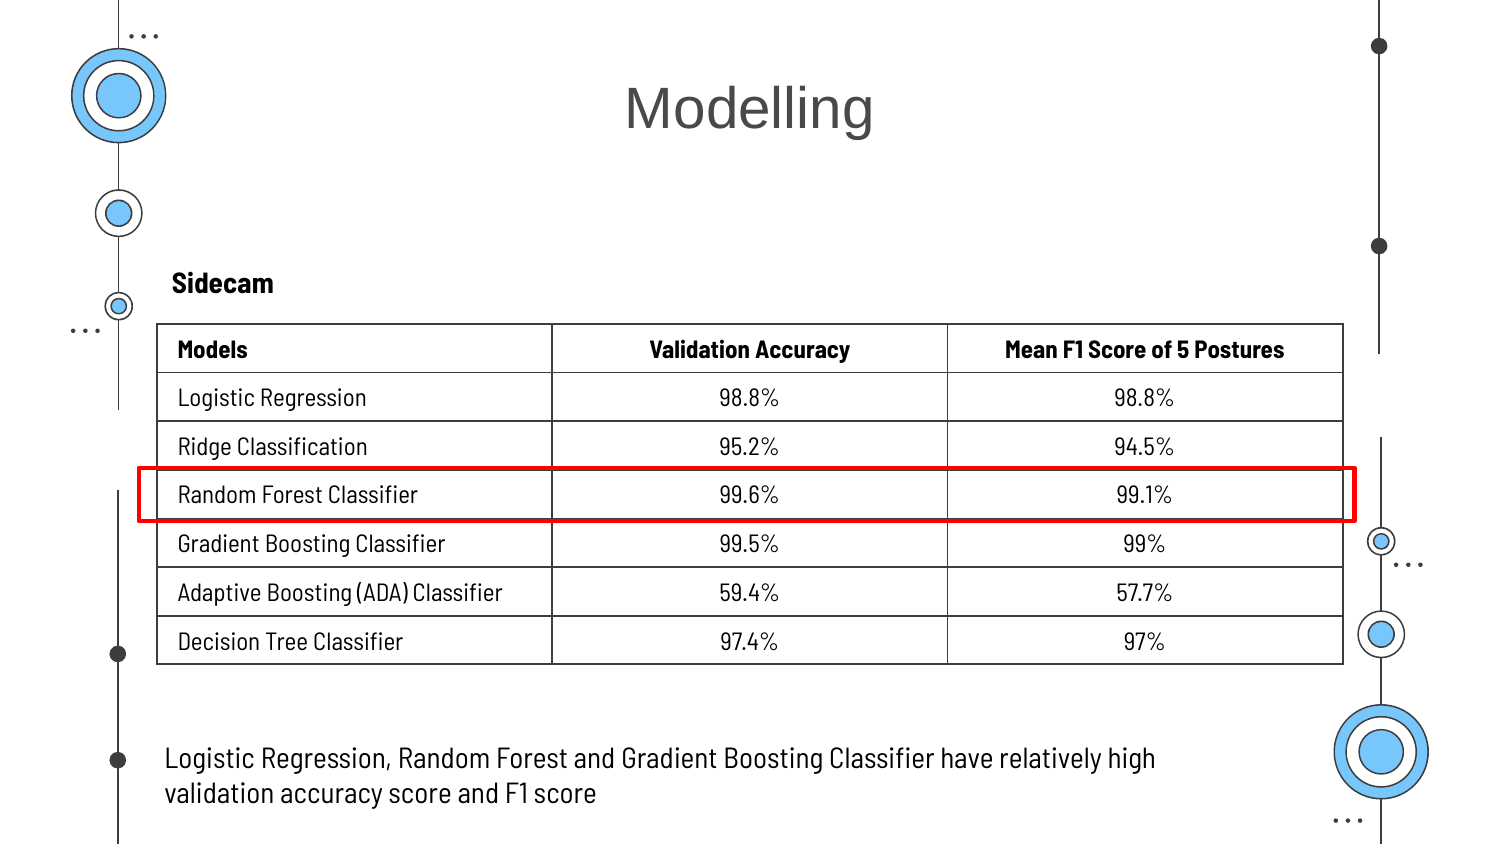

# Modelling
Sidecam
| Models | Validation Accuracy | Mean F1 Score of 5 Postures |
| --- | --- | --- |
| Logistic Regression | 98.8% | 98.8% |
| Ridge Classification | 95.2% | 94.5% |
| Random Forest Classifier | 99.6% | 99.1% |
| Gradient Boosting Classifier | 99.5% | 99% |
| Adaptive Boosting (ADA) Classifier | 59.4% | 57.7% |
| Decision Tree Classifier | 97.4% | 97% |

Logistic Regression, Random Forest and Gradient Boosting Classifier have relatively high validation accuracy score and F1 score